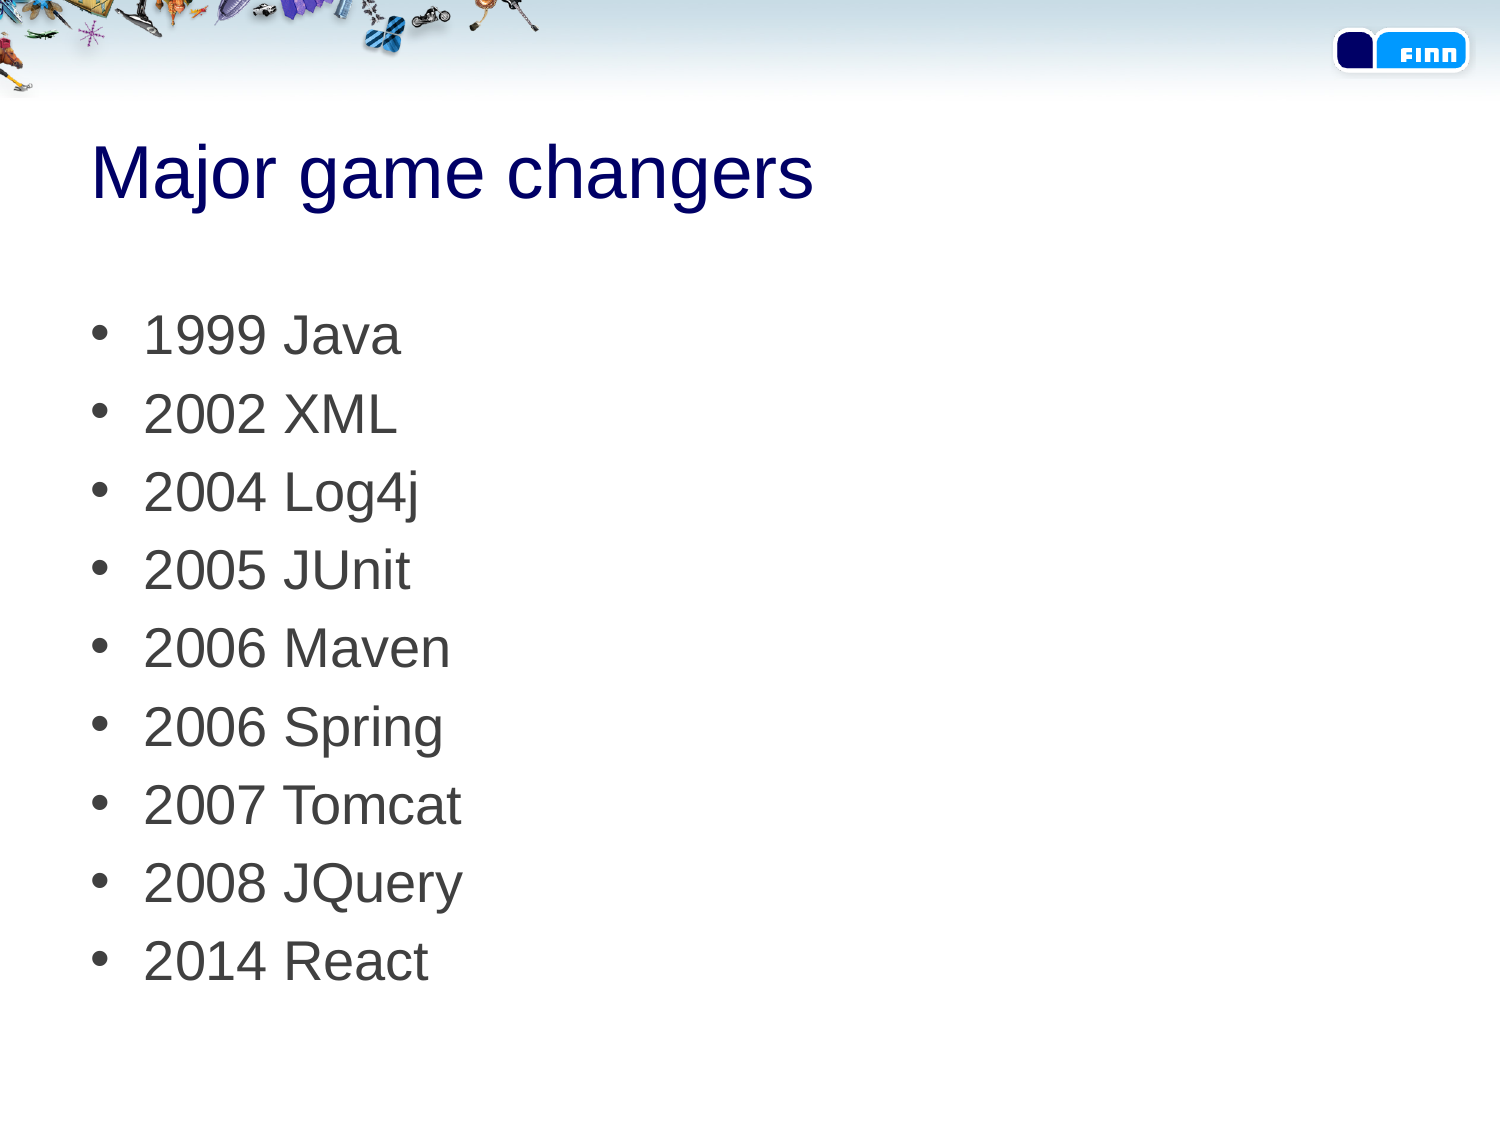

# Major game changers
1999 Java
2002 XML
2004 Log4j
2005 JUnit
2006 Maven
2006 Spring
2007 Tomcat
2008 JQuery
2014 React